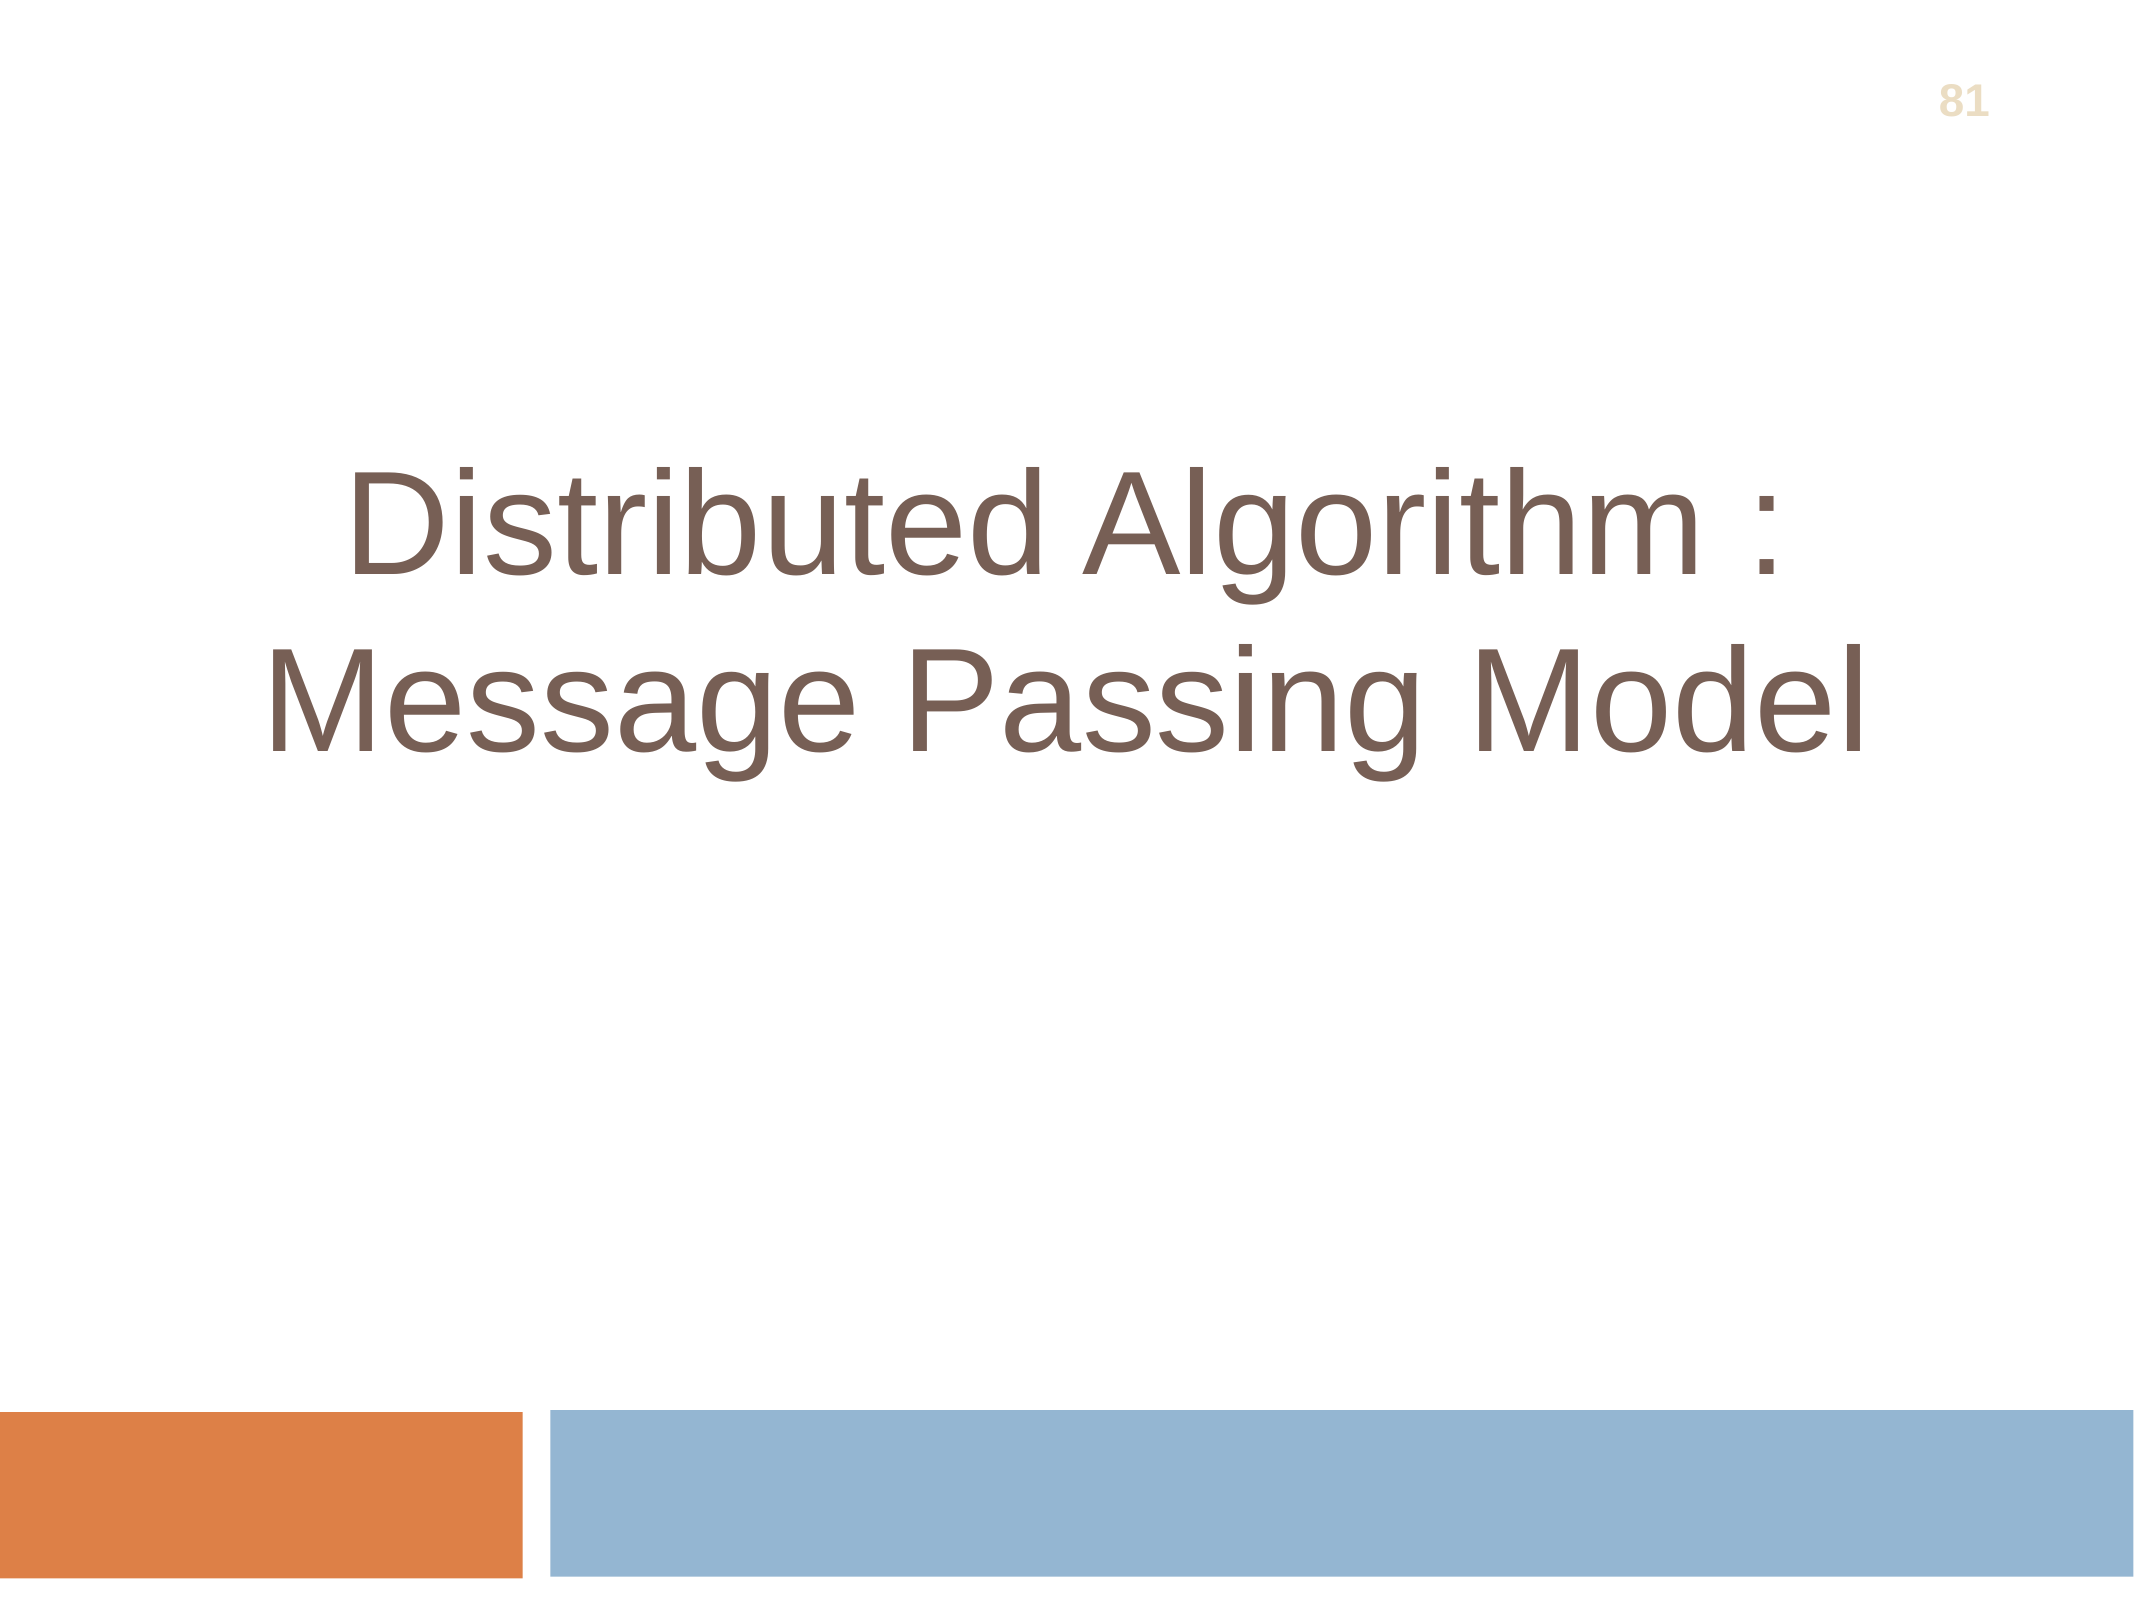

81
# Distributed Algorithm : Message Passing Model